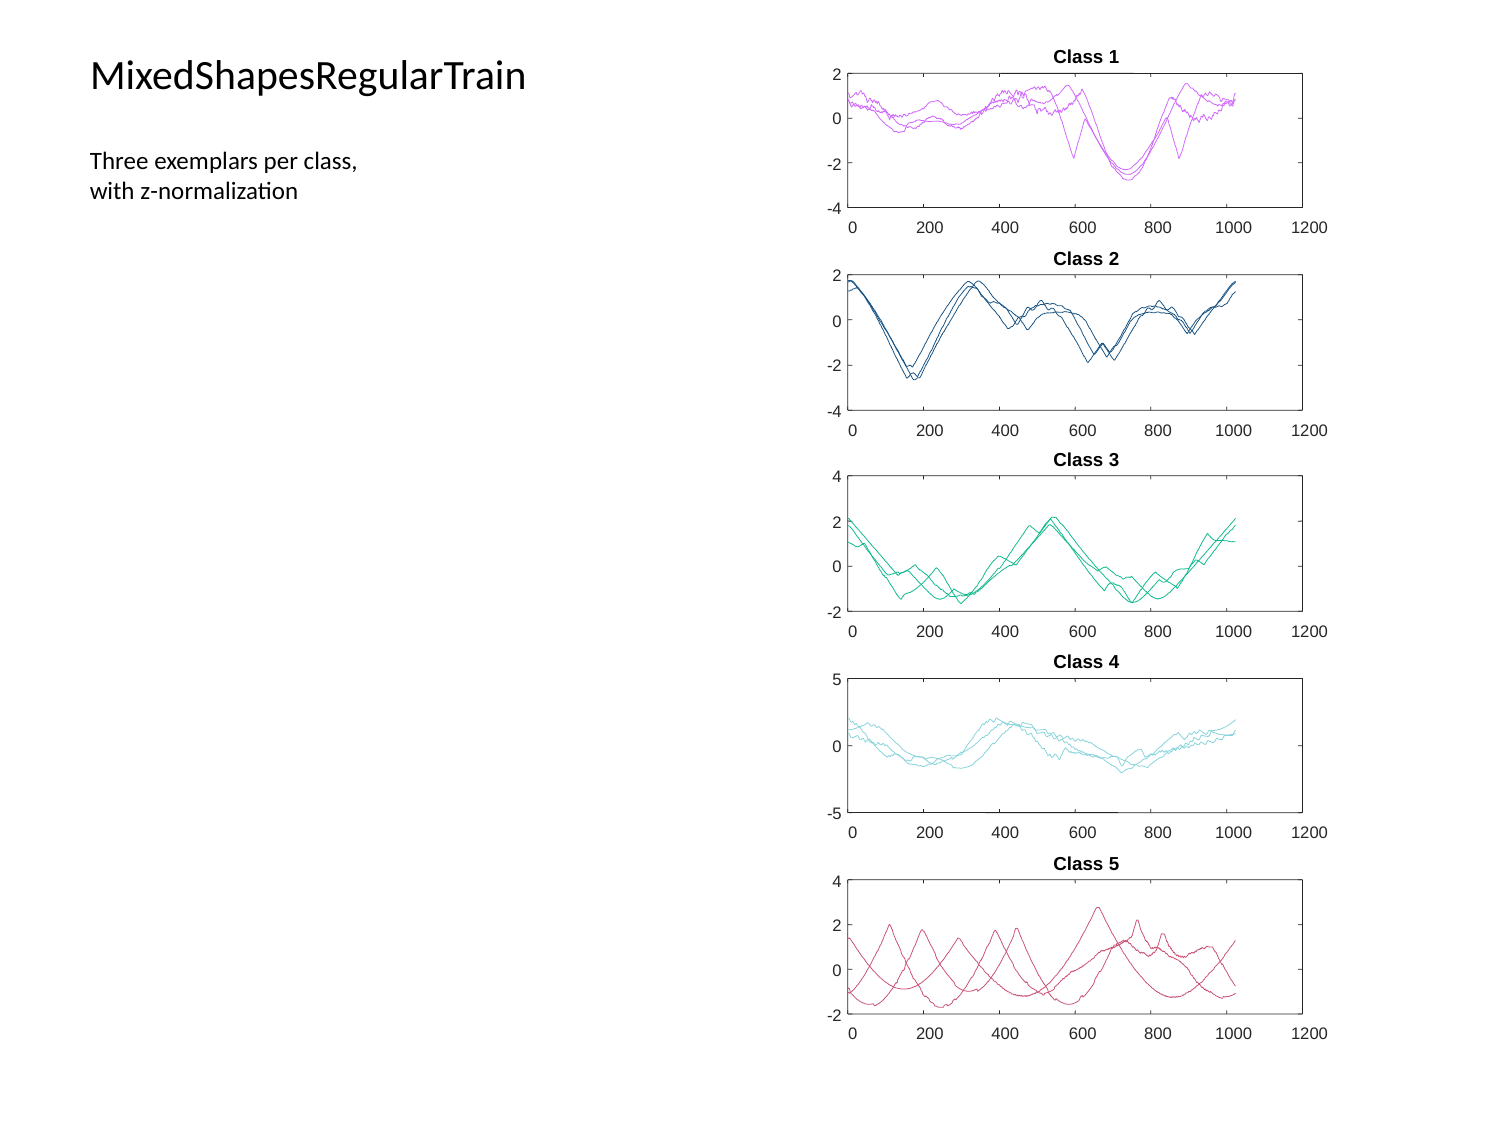

# MixedShapesRegularTrain
Class 1
2

0

-2

-4

0
200
400
600
800
1000
1200
Class 2
2

0

-2

-4

0
200
400
600
800
1000
1200
Class 3
4

2

0

-2

0
200
400
600
800
1000
1200
Class 4
5

0

-5

0
200
400
600
800
1000
1200
Class 5
4

2

0

-2

0
200
400
600
800
1000
1200
Three exemplars per class, with z-normalization